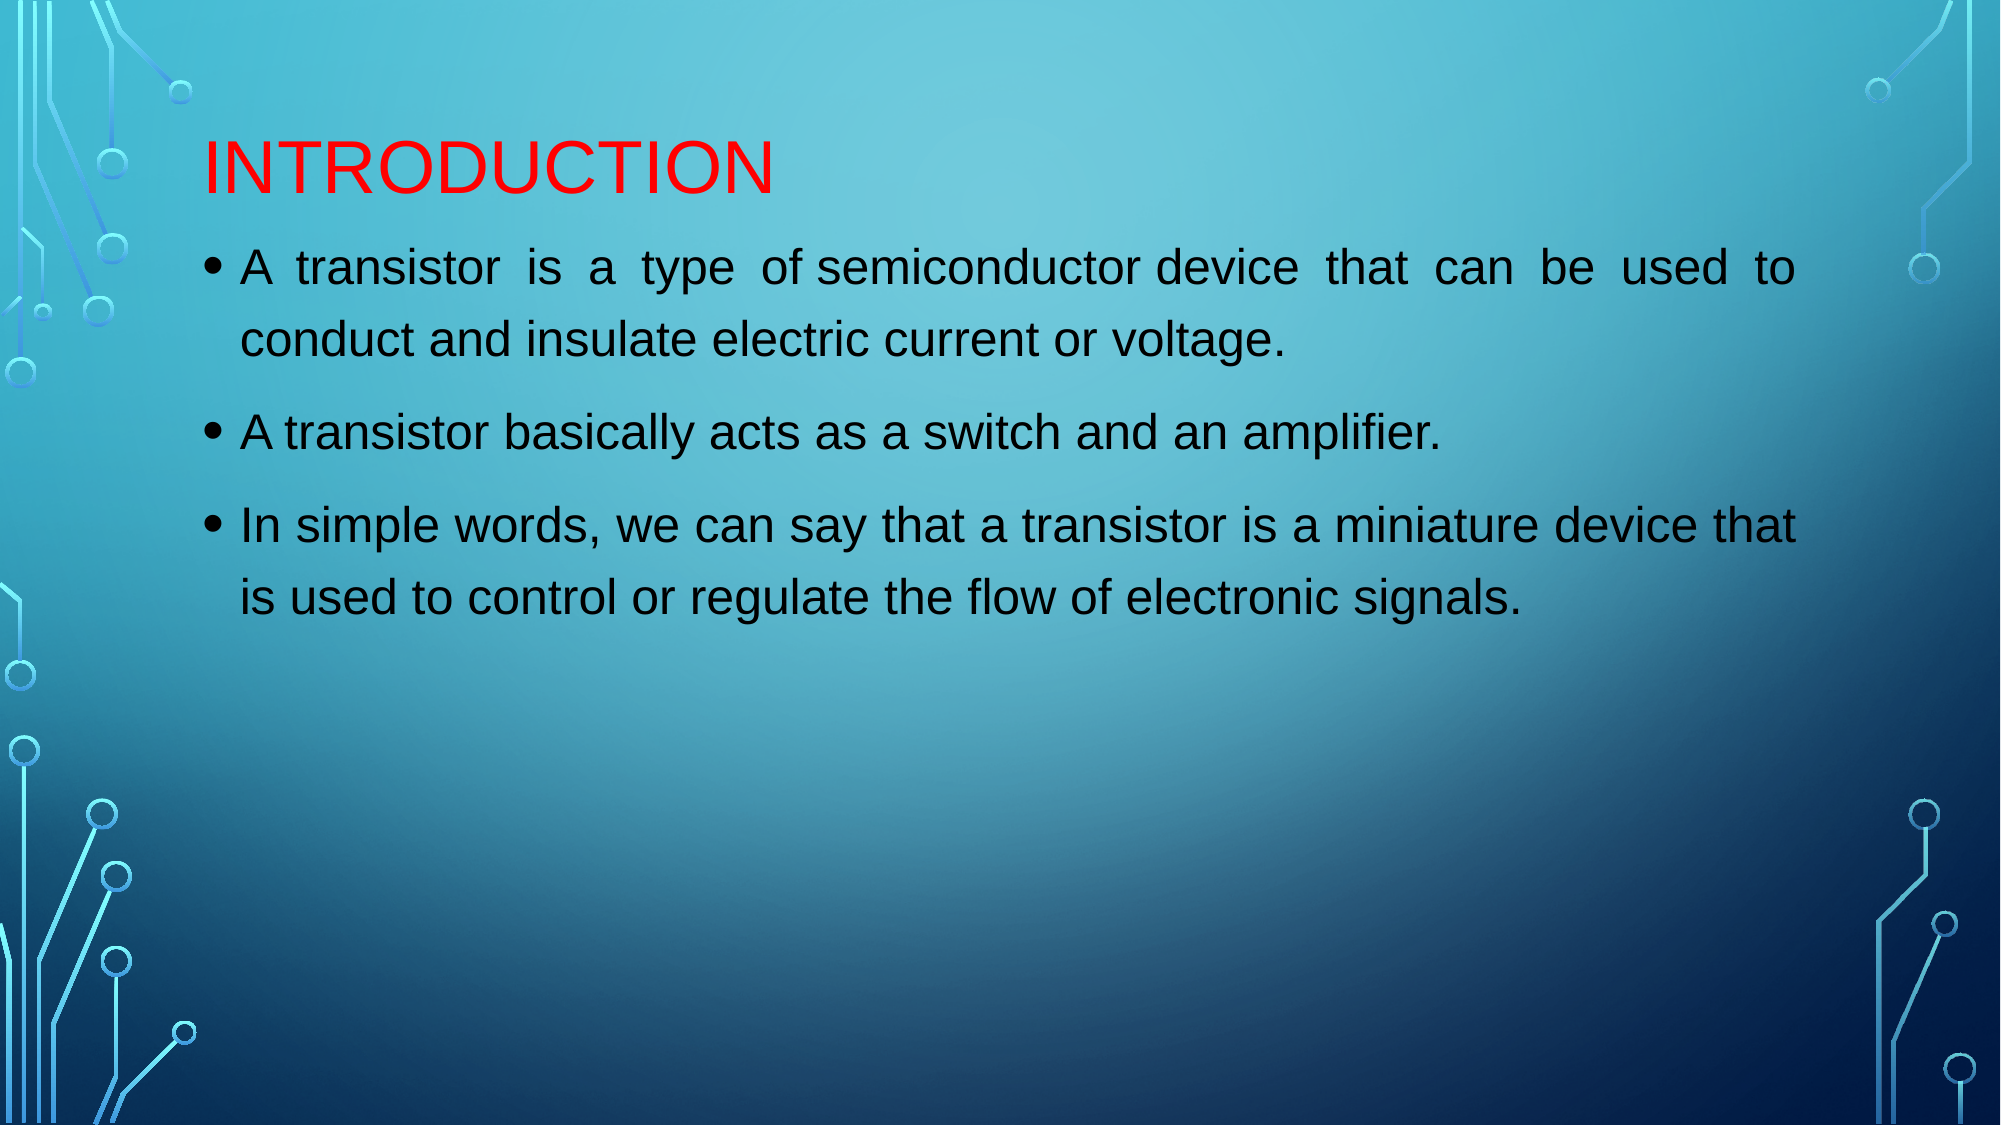

# Introduction
A transistor is a type of semiconductor device that can be used to conduct and insulate electric current or voltage.
A transistor basically acts as a switch and an amplifier.
In simple words, we can say that a transistor is a miniature device that is used to control or regulate the flow of electronic signals.